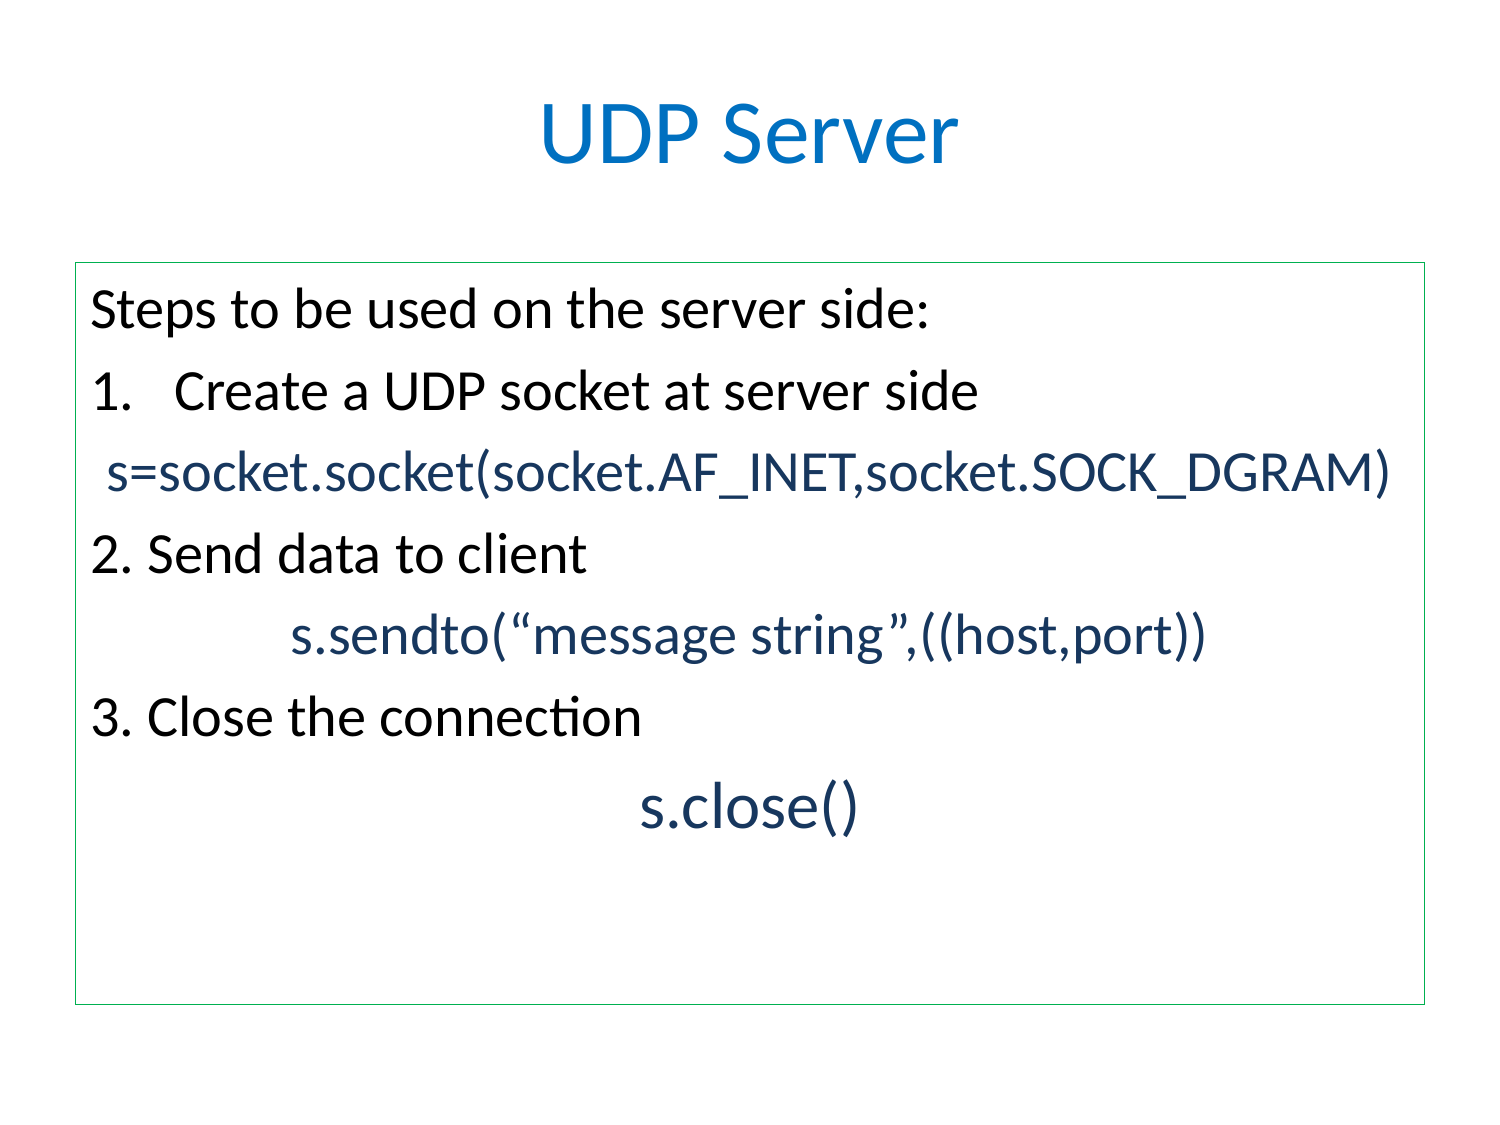

# UDP Server
Steps to be used on the server side:
Create a UDP socket at server side
s=socket.socket(socket.AF_INET,socket.SOCK_DGRAM)
2. Send data to client
s.sendto(“message string”,((host,port))
3. Close the connection
s.close()